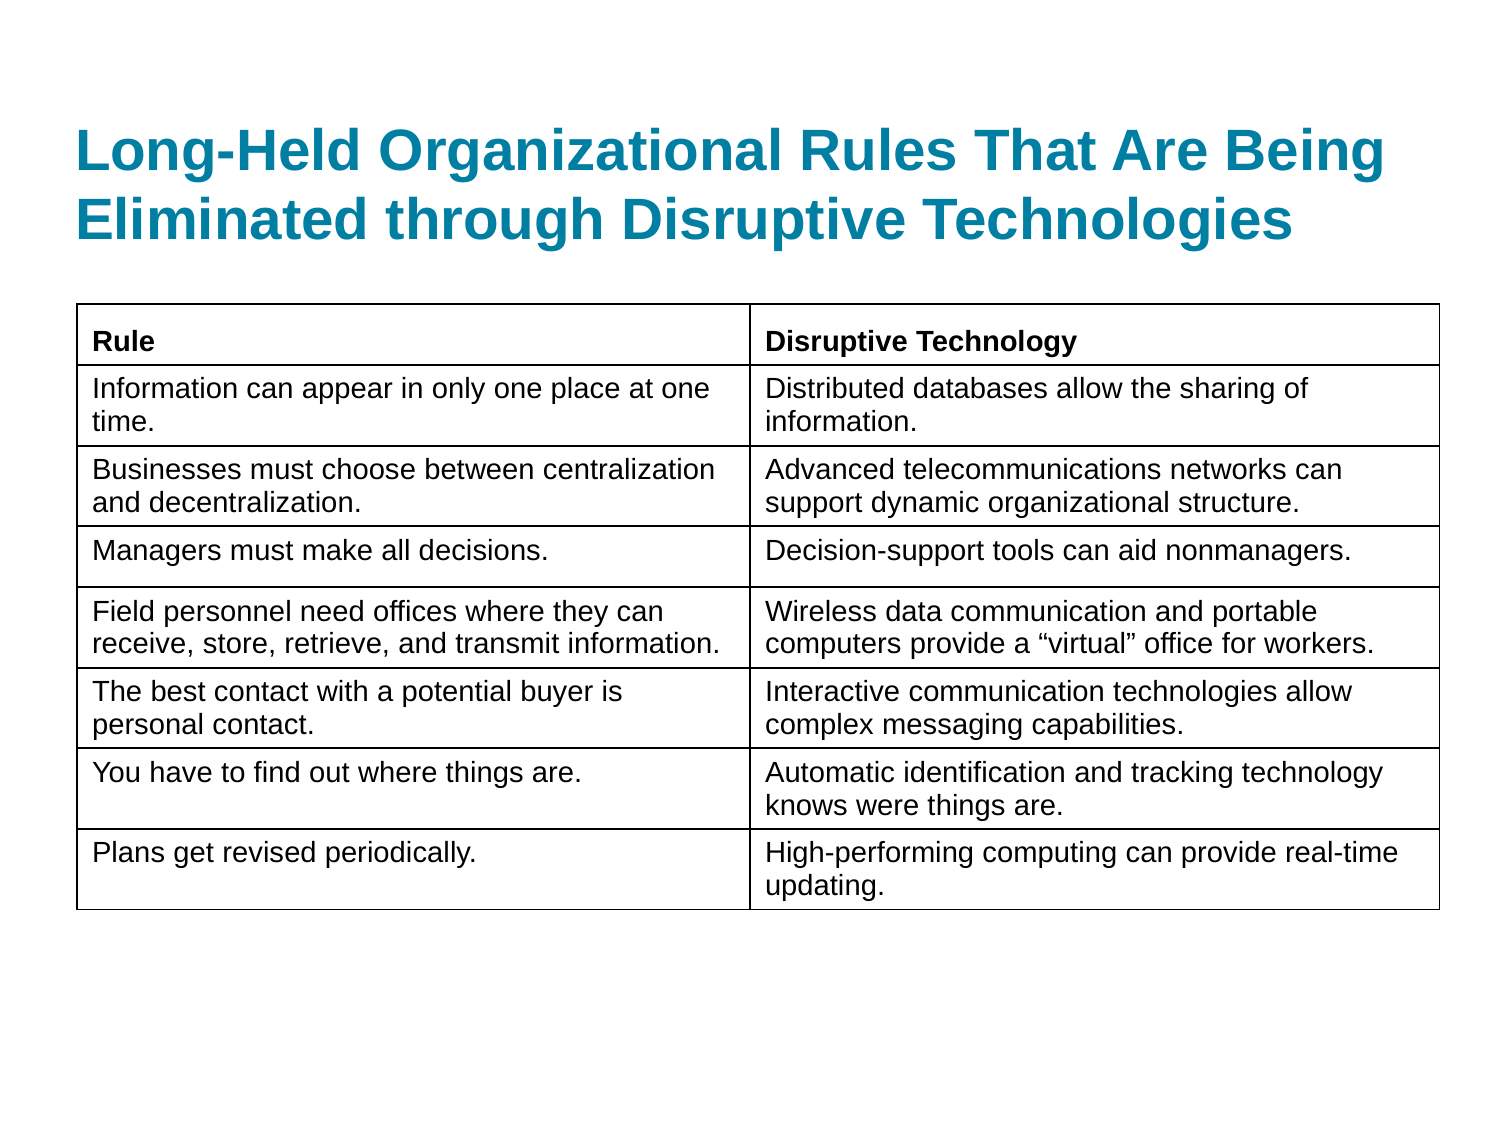

# Long-Held Organizational Rules That Are Being Eliminated through Disruptive Technologies
| Rule | Disruptive Technology |
| --- | --- |
| Information can appear in only one place at one time. | Distributed databases allow the sharing of information. |
| Businesses must choose between centralization and decentralization. | Advanced telecommunications networks can support dynamic organizational structure. |
| Managers must make all decisions. | Decision-support tools can aid nonmanagers. |
| Field personnel need offices where they can receive, store, retrieve, and transmit information. | Wireless data communication and portable computers provide a “virtual” office for workers. |
| The best contact with a potential buyer is personal contact. | Interactive communication technologies allow complex messaging capabilities. |
| You have to find out where things are. | Automatic identification and tracking technology knows were things are. |
| Plans get revised periodically. | High-performing computing can provide real-time updating. |